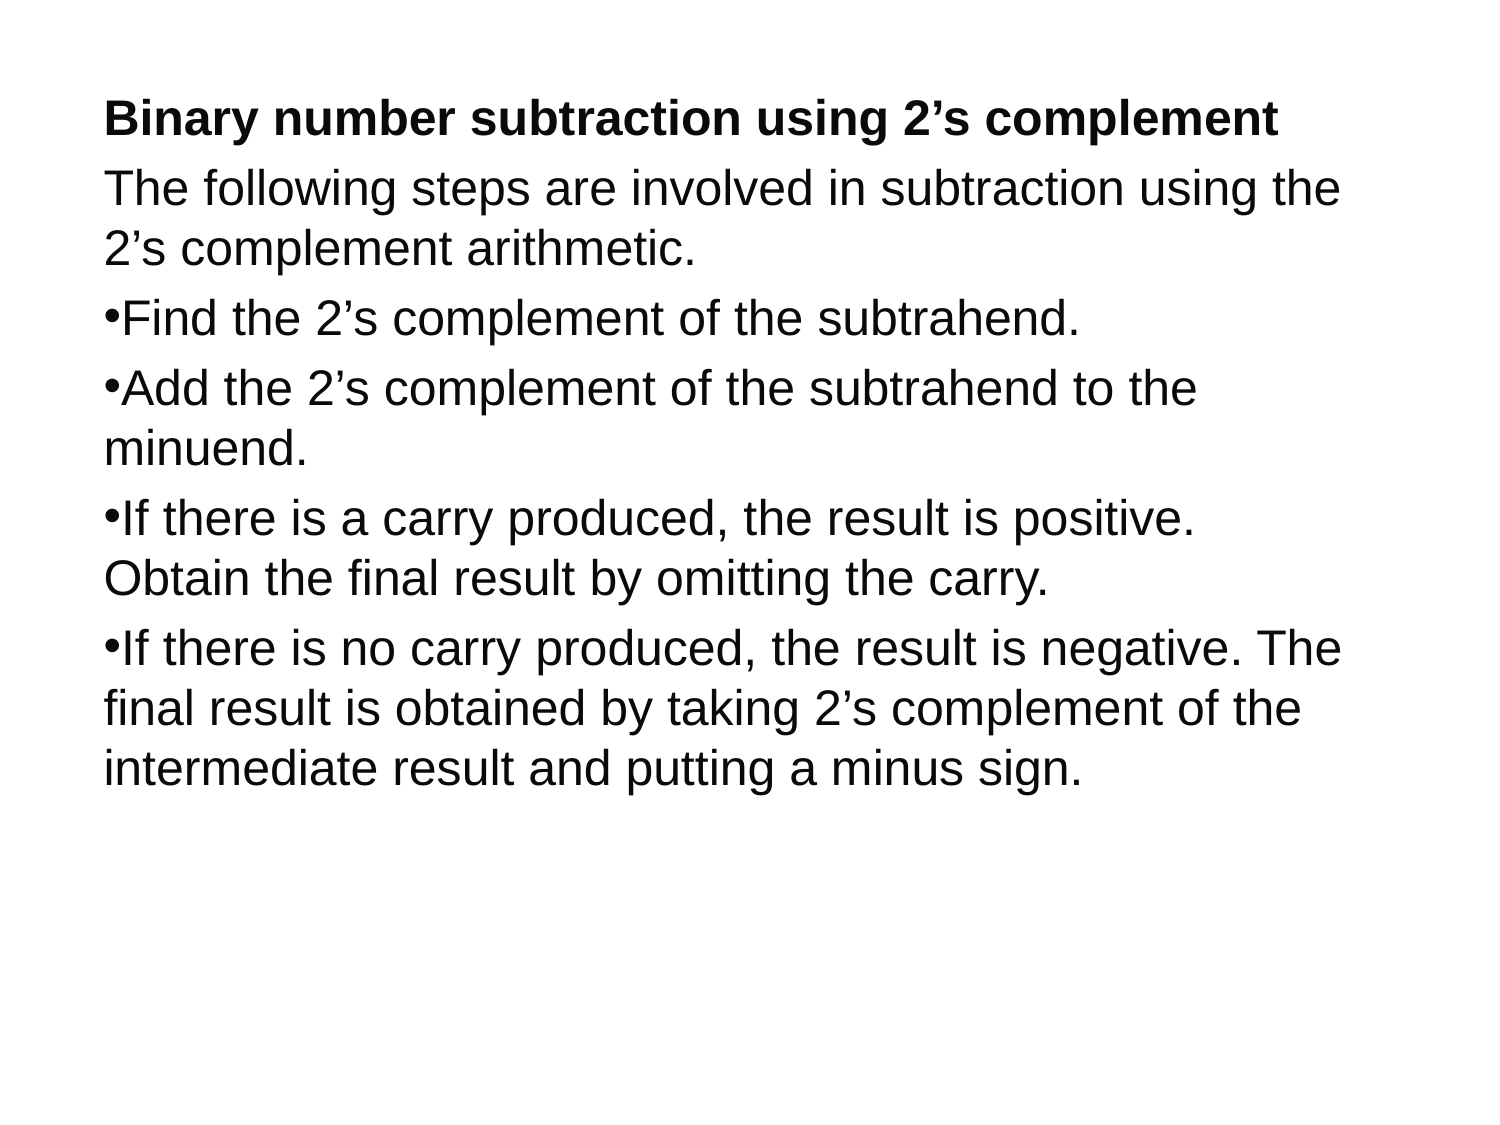

Binary number subtraction using 2’s complement
The following steps are involved in subtraction using the 2’s complement arithmetic.
Find the 2’s complement of the subtrahend.
Add the 2’s complement of the subtrahend to the minuend.
If there is a carry produced, the result is positive. Obtain the final result by omitting the carry.
If there is no carry produced, the result is negative. The final result is obtained by taking 2’s complement of the intermediate result and putting a minus sign.